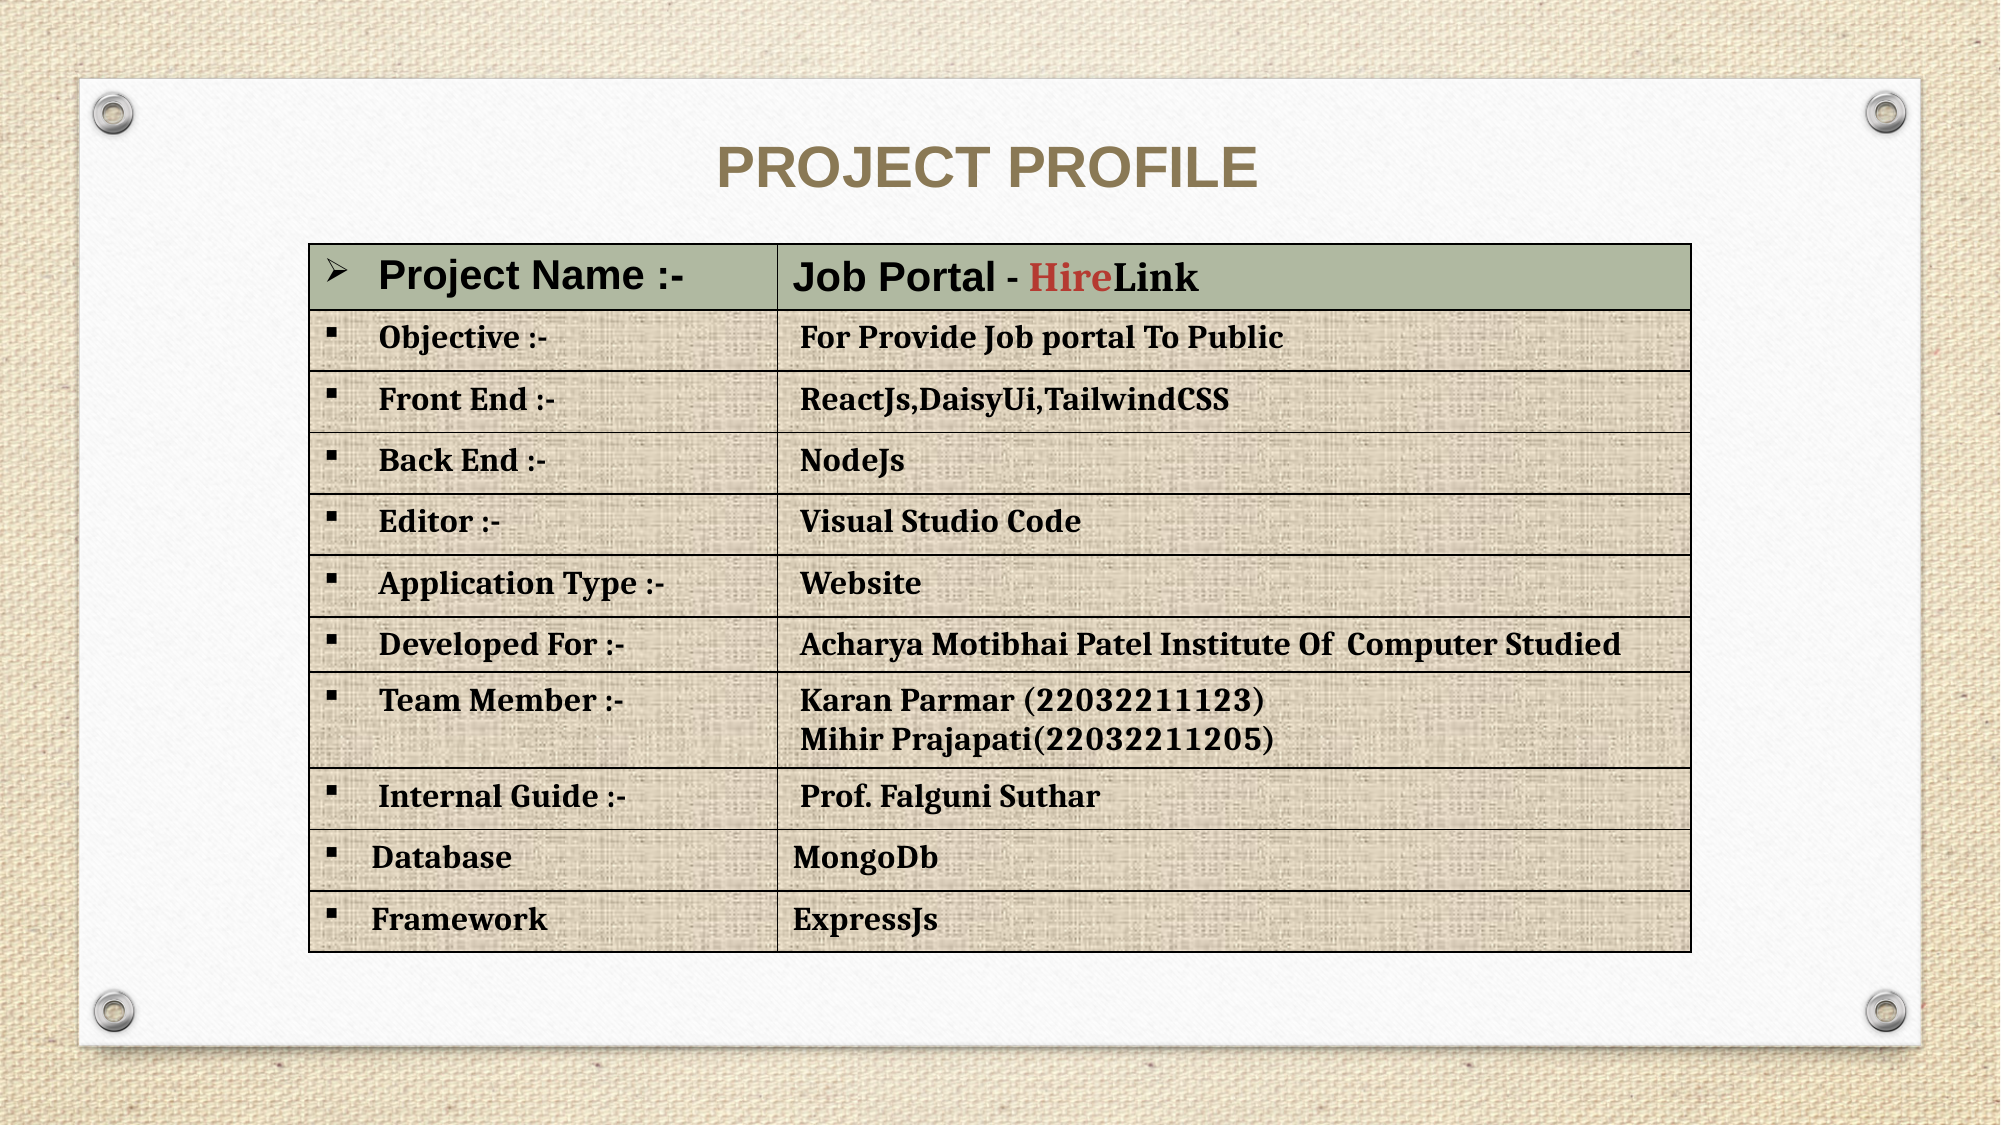

PROJECT PROFILE
| Project Name :- | Job Portal - HireLink |
| --- | --- |
| Objective :- | For Provide Job portal To Public |
| Front End :- | ReactJs,DaisyUi,TailwindCSS |
| Back End :- | NodeJs |
| Editor :- | Visual Studio Code |
| Application Type :- | Website |
| Developed For :- | Acharya Motibhai Patel Institute Of Computer Studied |
| Team Member :- | Karan Parmar (22032211123) Mihir Prajapati(22032211205) |
| Internal Guide :- | Prof. Falguni Suthar |
| Database | MongoDb |
| Framework | ExpressJs |